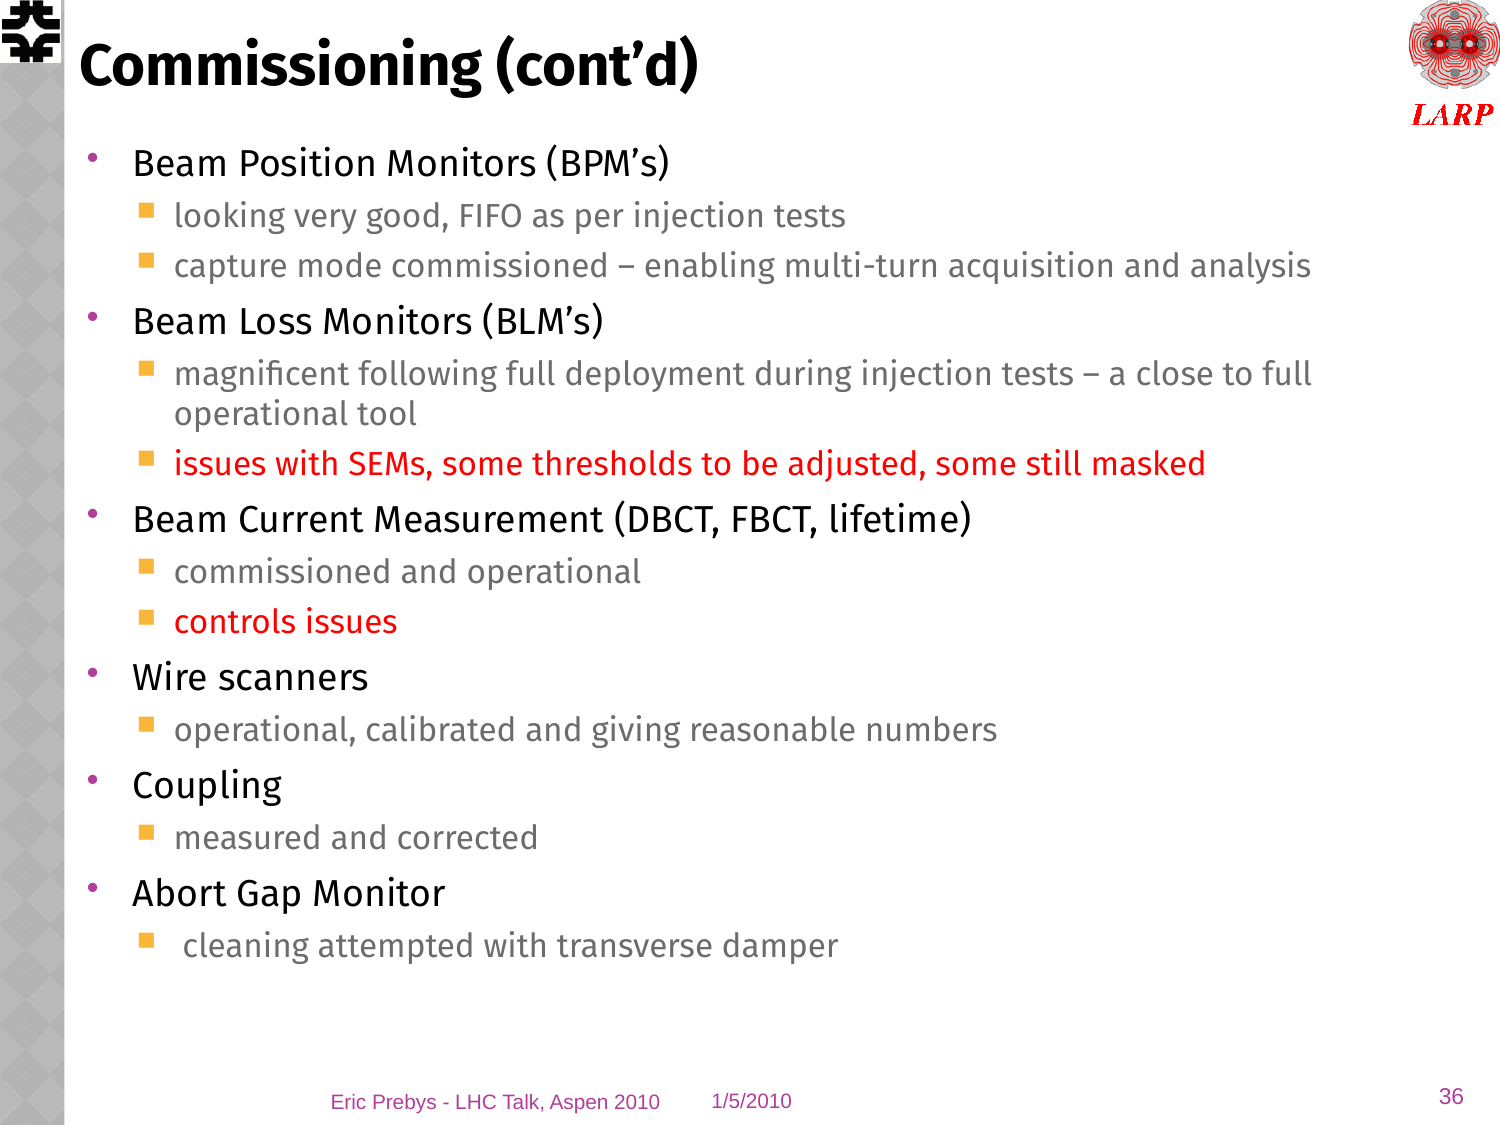

# Commissioning (cont’d)
Beam Position Monitors (BPM’s)
looking very good, FIFO as per injection tests
capture mode commissioned – enabling multi-turn acquisition and analysis
Beam Loss Monitors (BLM’s)
magnificent following full deployment during injection tests – a close to full operational tool
issues with SEMs, some thresholds to be adjusted, some still masked
Beam Current Measurement (DBCT, FBCT, lifetime)
commissioned and operational
controls issues
Wire scanners
operational, calibrated and giving reasonable numbers
Coupling
measured and corrected
Abort Gap Monitor
 cleaning attempted with transverse damper
36
Eric Prebys - LHC Talk, Aspen 2010
1/5/2010